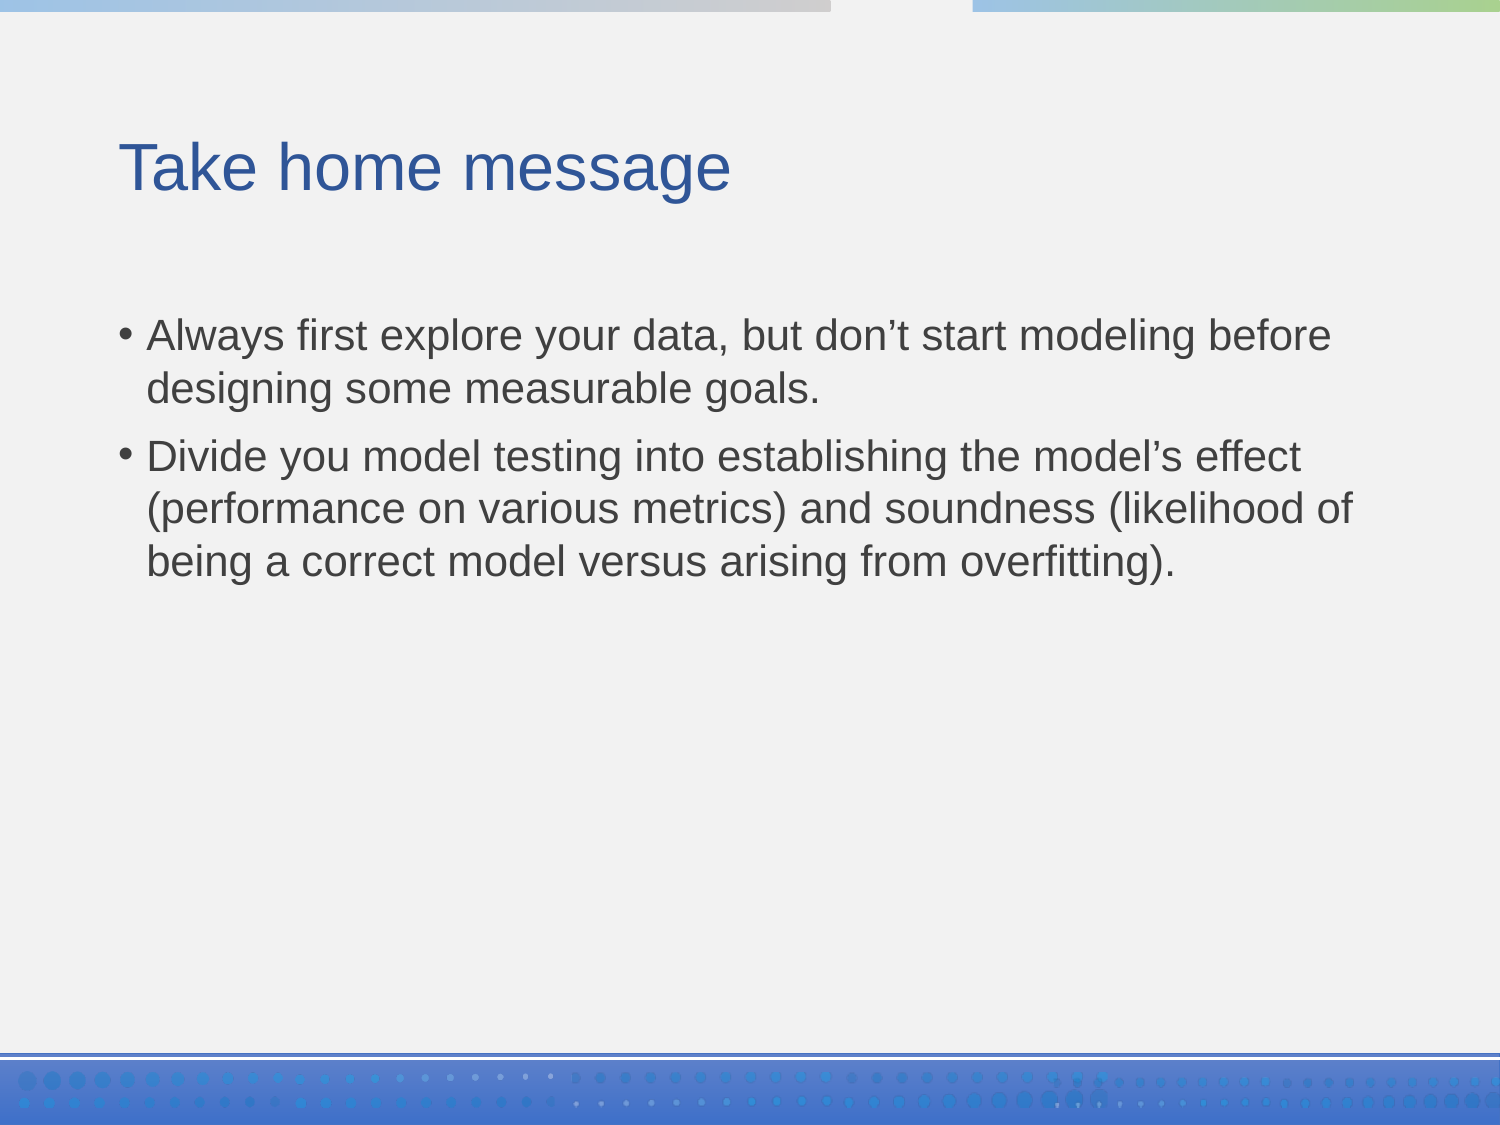

# Take home message
Always first explore your data, but don’t start modeling before designing some measurable goals.
Divide you model testing into establishing the model’s effect (performance on various metrics) and soundness (likelihood of being a correct model versus arising from overfitting).